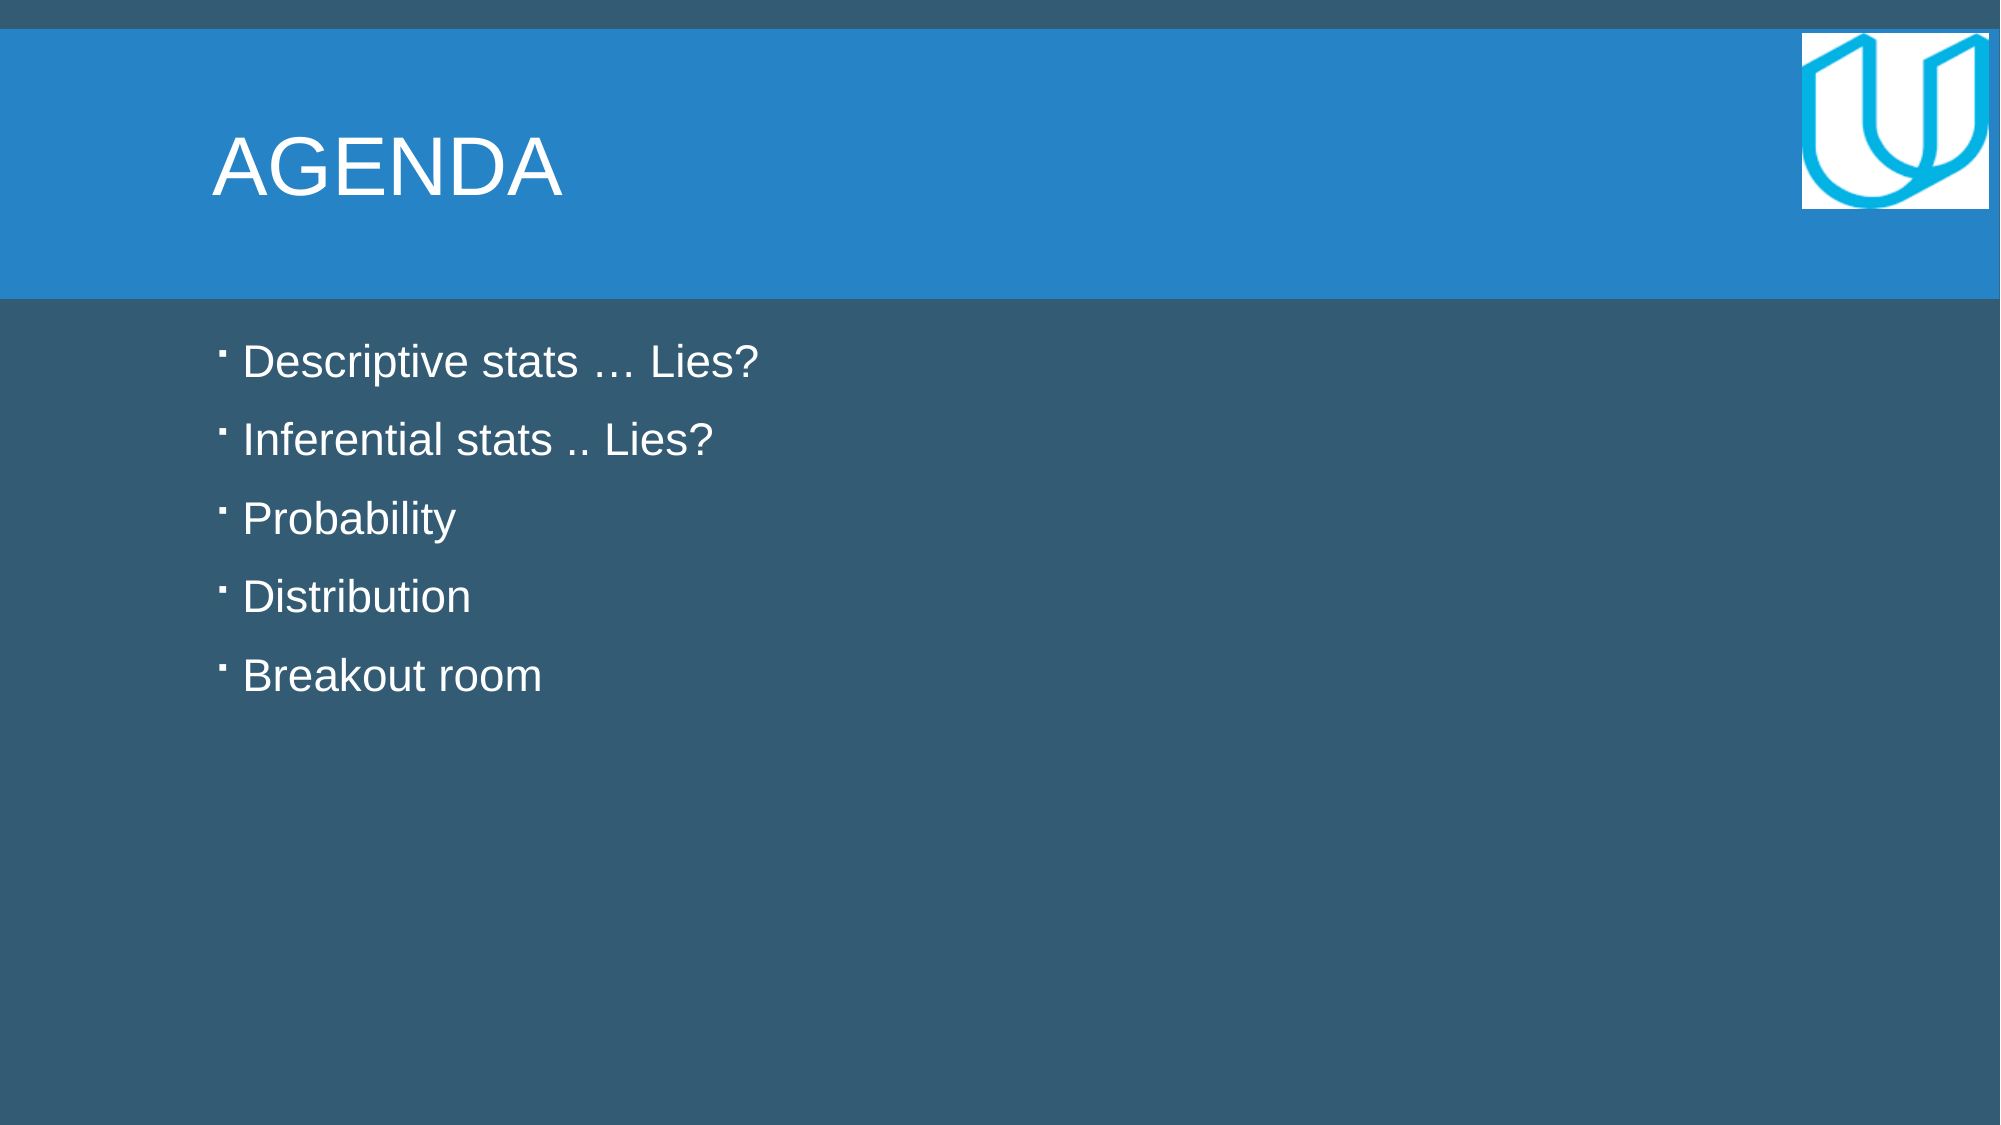

# Agenda
Descriptive stats … Lies?
Inferential stats .. Lies?
Probability
Distribution
Breakout room